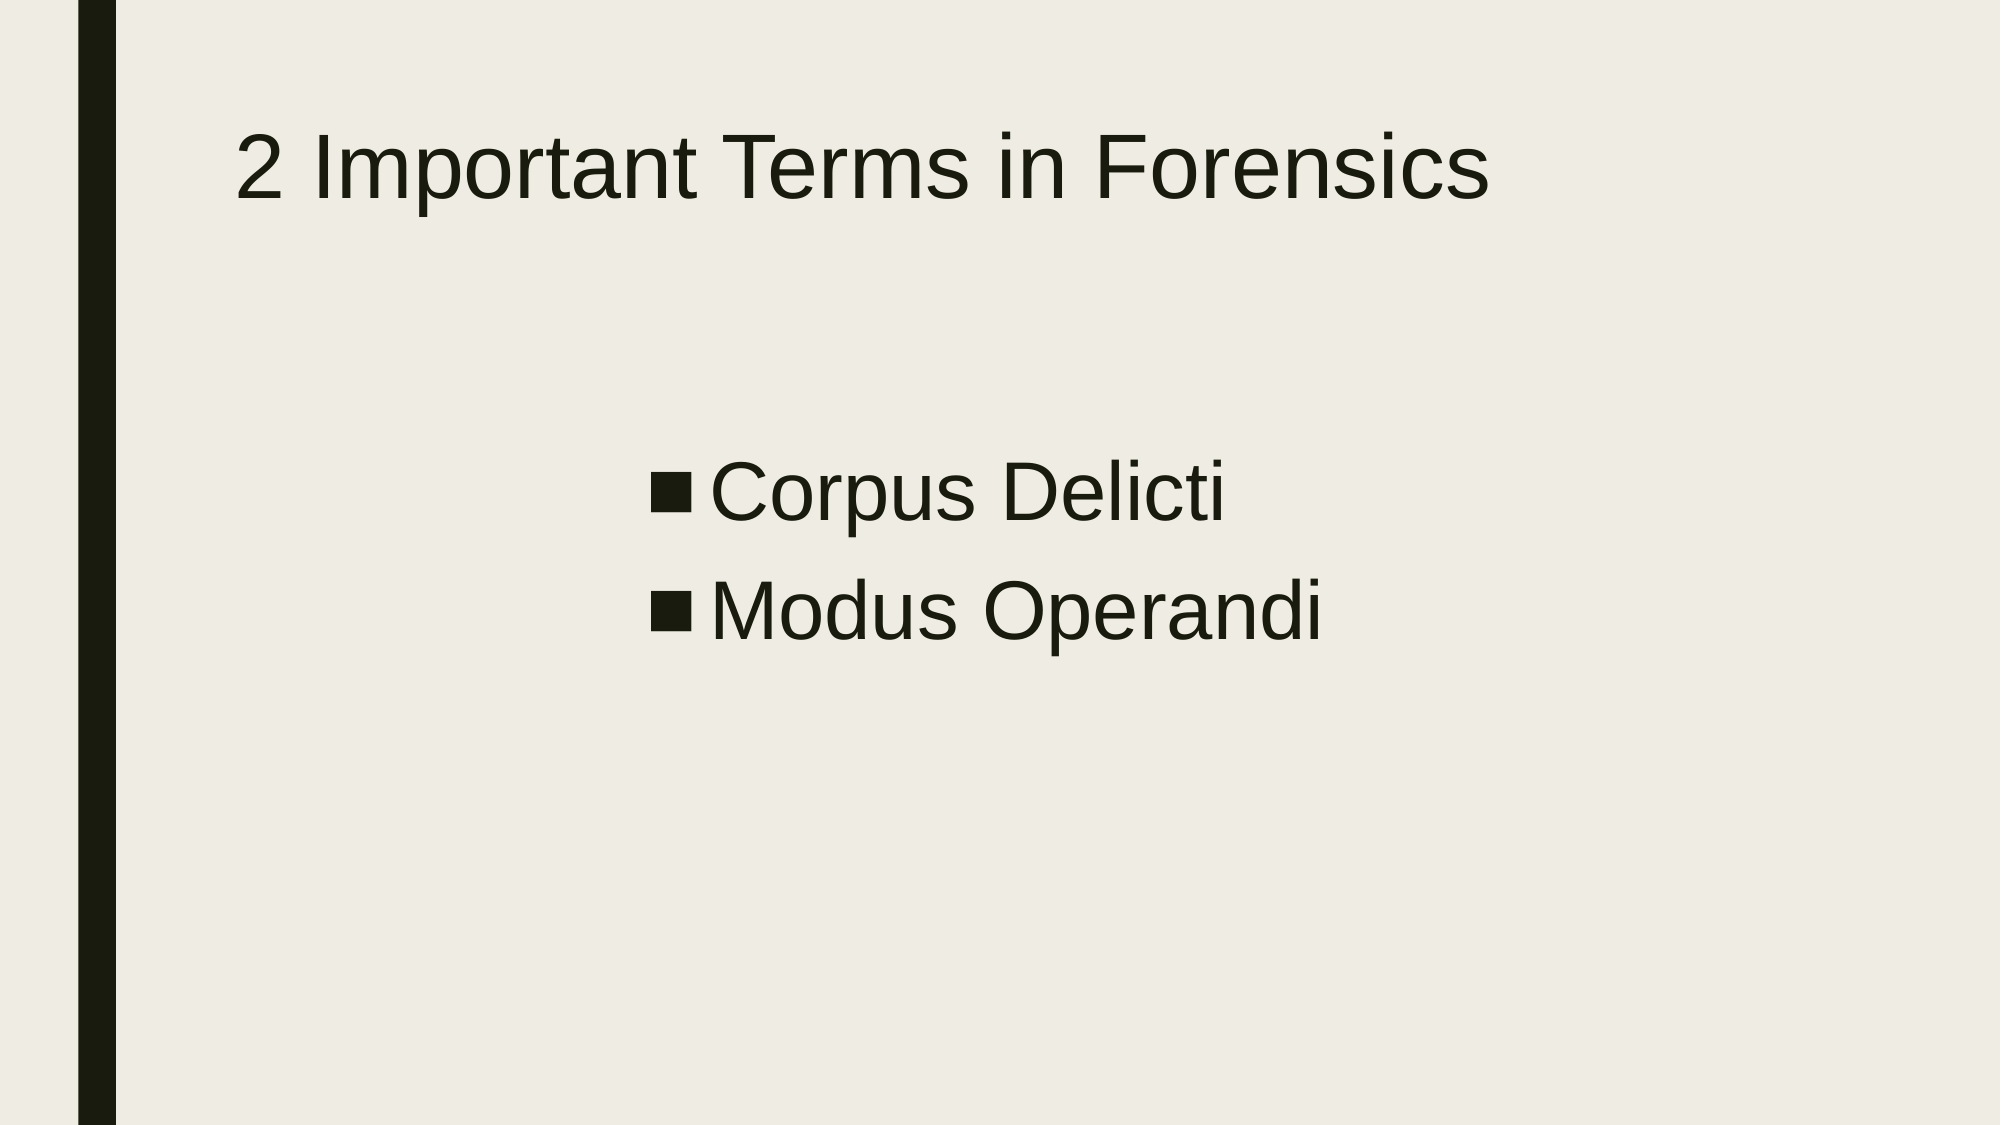

# 2 Important Terms in Forensics
Corpus Delicti
Modus Operandi